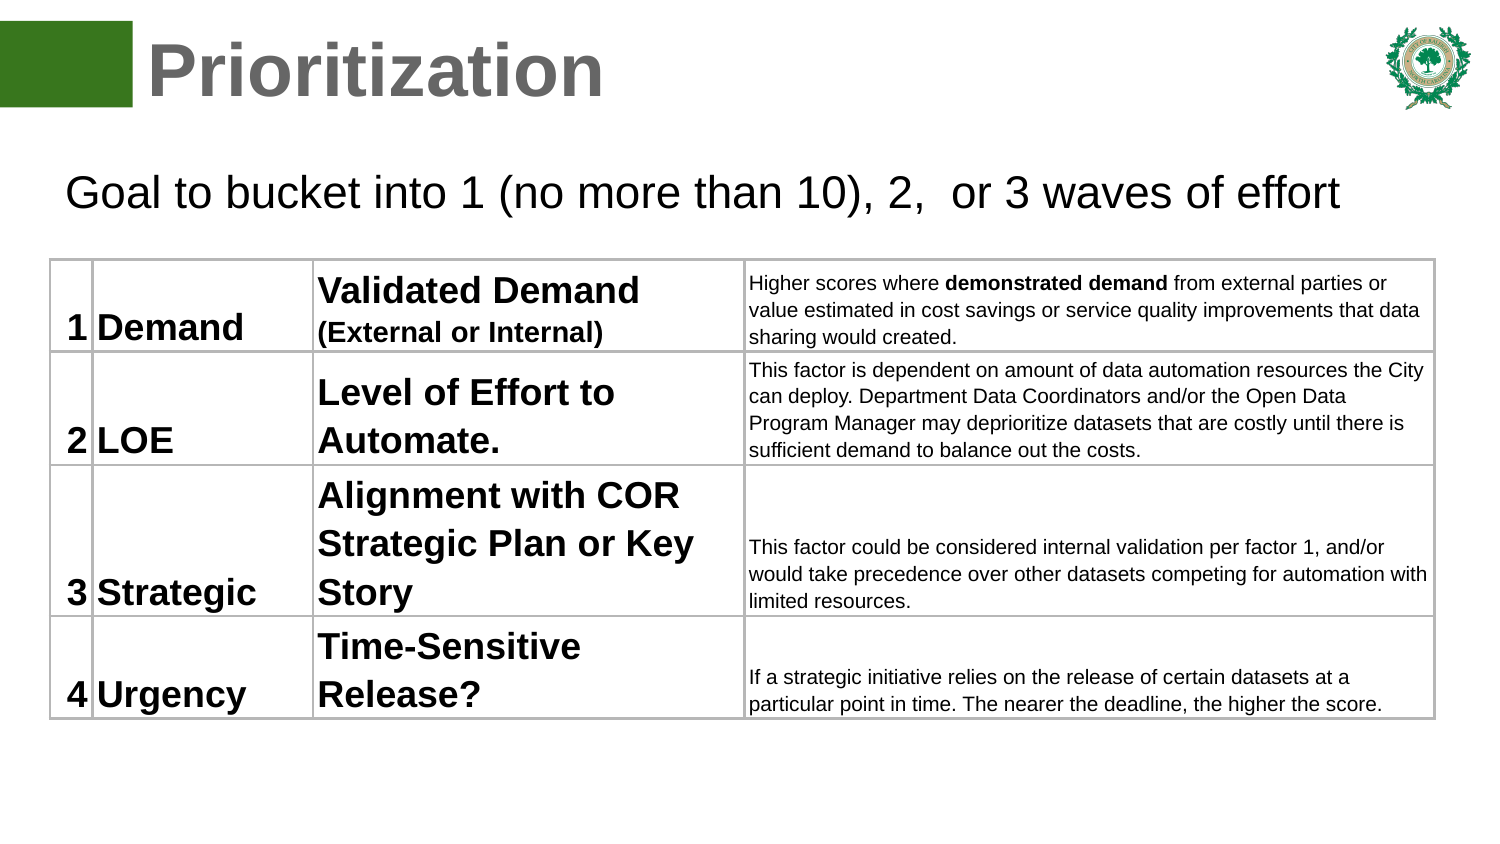

# Prioritization
Goal to bucket into 1 (no more than 10), 2,  or 3 waves of effort
| 1 | Demand | Validated Demand (External or Internal) | Higher scores where demonstrated demand from external parties or value estimated in cost savings or service quality improvements that data sharing would created. |
| --- | --- | --- | --- |
| 2 | LOE | Level of Effort to Automate. | This factor is dependent on amount of data automation resources the City can deploy. Department Data Coordinators and/or the Open Data Program Manager may deprioritize datasets that are costly until there is sufficient demand to balance out the costs. |
| 3 | Strategic | Alignment with COR Strategic Plan or Key Story | This factor could be considered internal validation per factor 1, and/or would take precedence over other datasets competing for automation with limited resources. |
| 4 | Urgency | Time-Sensitive Release? | If a strategic initiative relies on the release of certain datasets at a particular point in time. The nearer the deadline, the higher the score. |